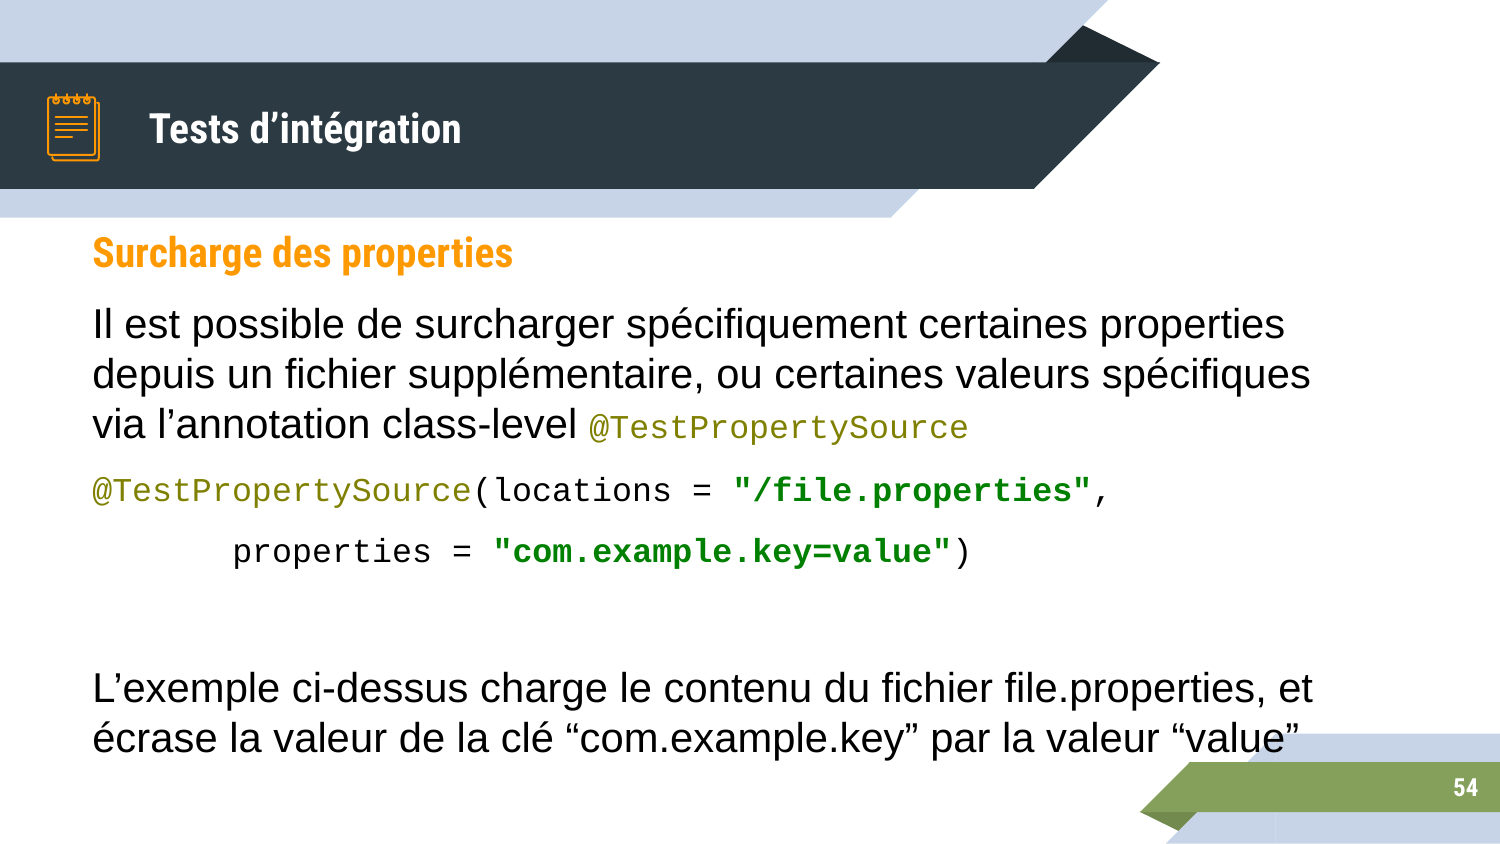

# Tests d’intégration

Surcharge des properties
Il est possible de surcharger spécifiquement certaines properties depuis un fichier supplémentaire, ou certaines valeurs spécifiques via l’annotation class-level @TestPropertySource
@TestPropertySource(locations = "/file.properties",
       properties = "com.example.key=value")

L’exemple ci-dessus charge le contenu du fichier file.properties, et écrase la valeur de la clé “com.example.key” par la valeur “value”

54